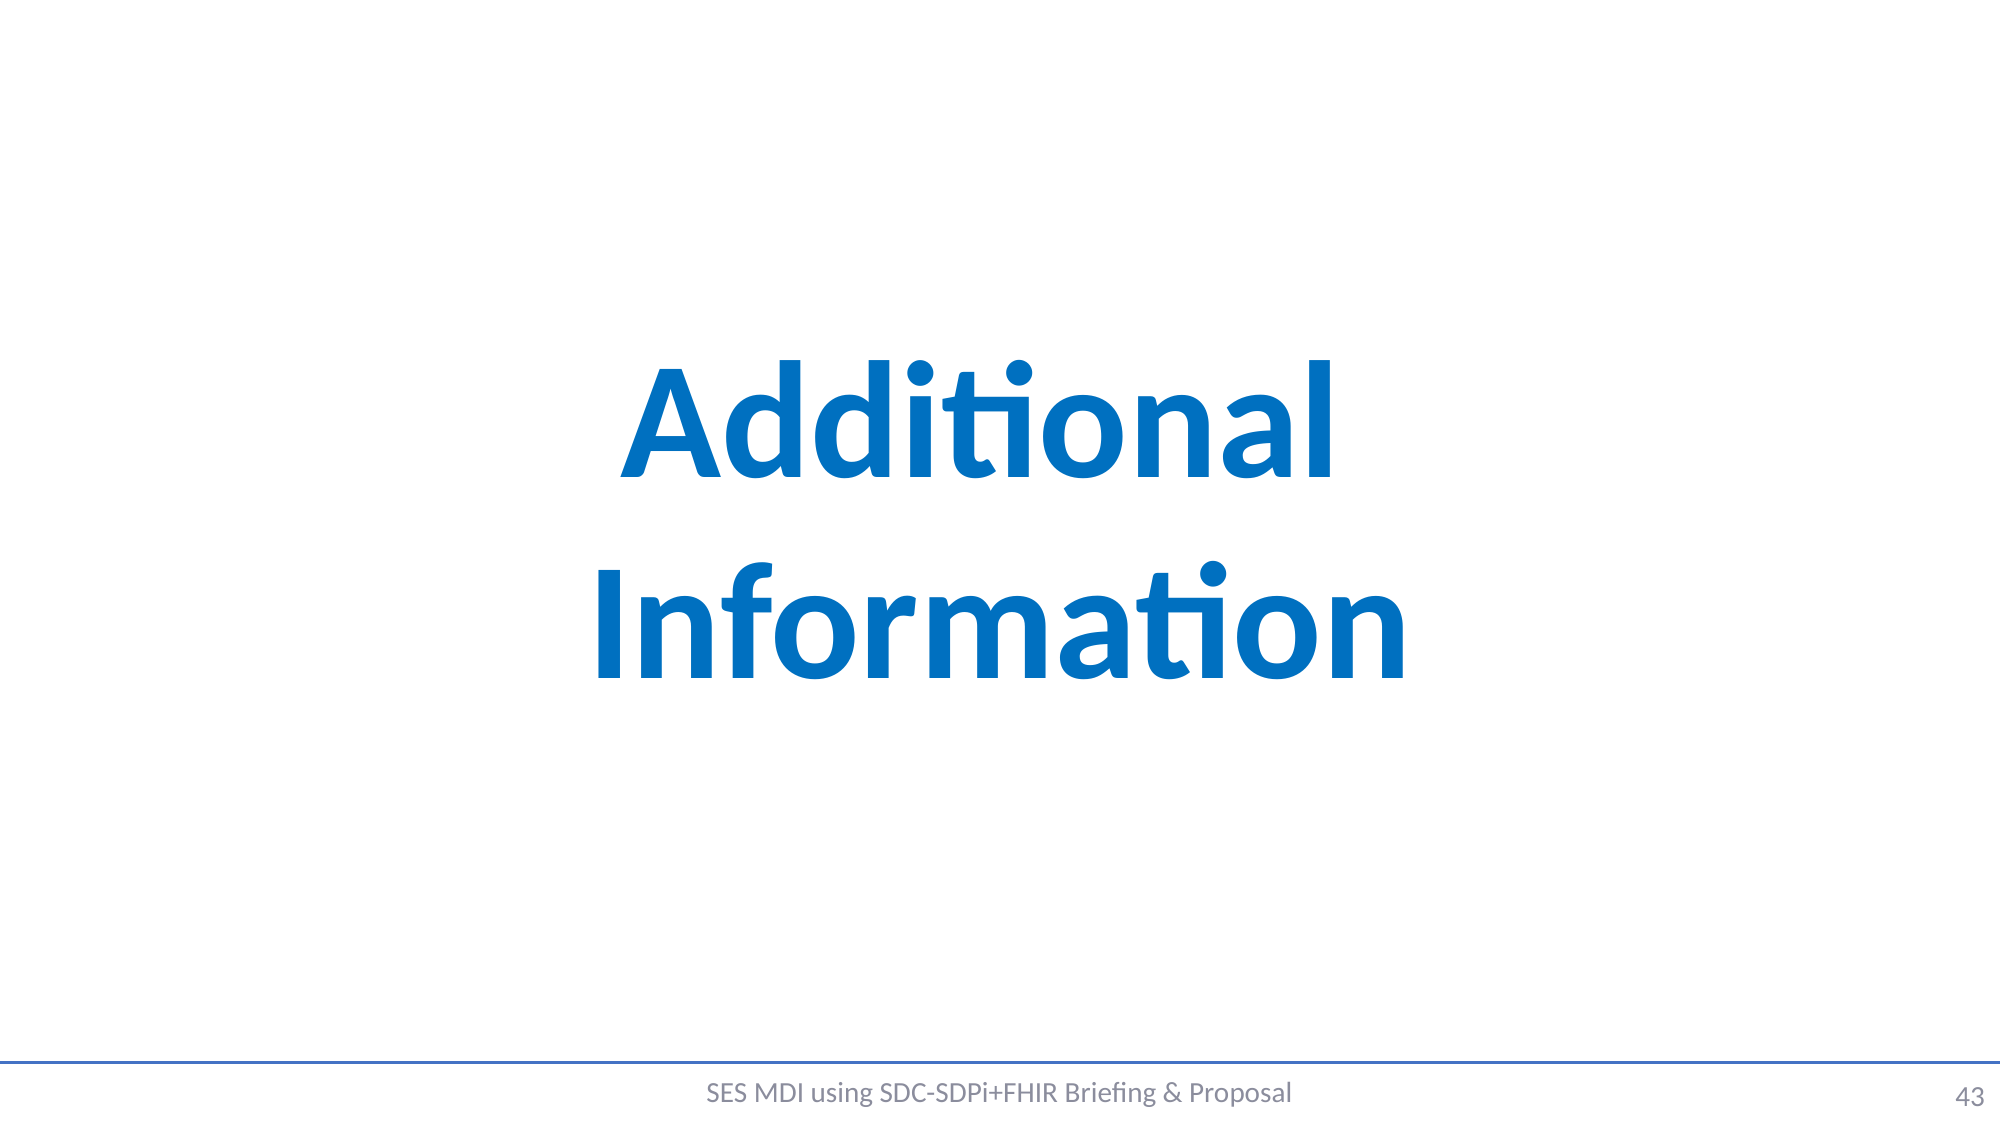

Additional
Information
SES MDI using SDC-SDPi+FHIR Briefing & Proposal
43